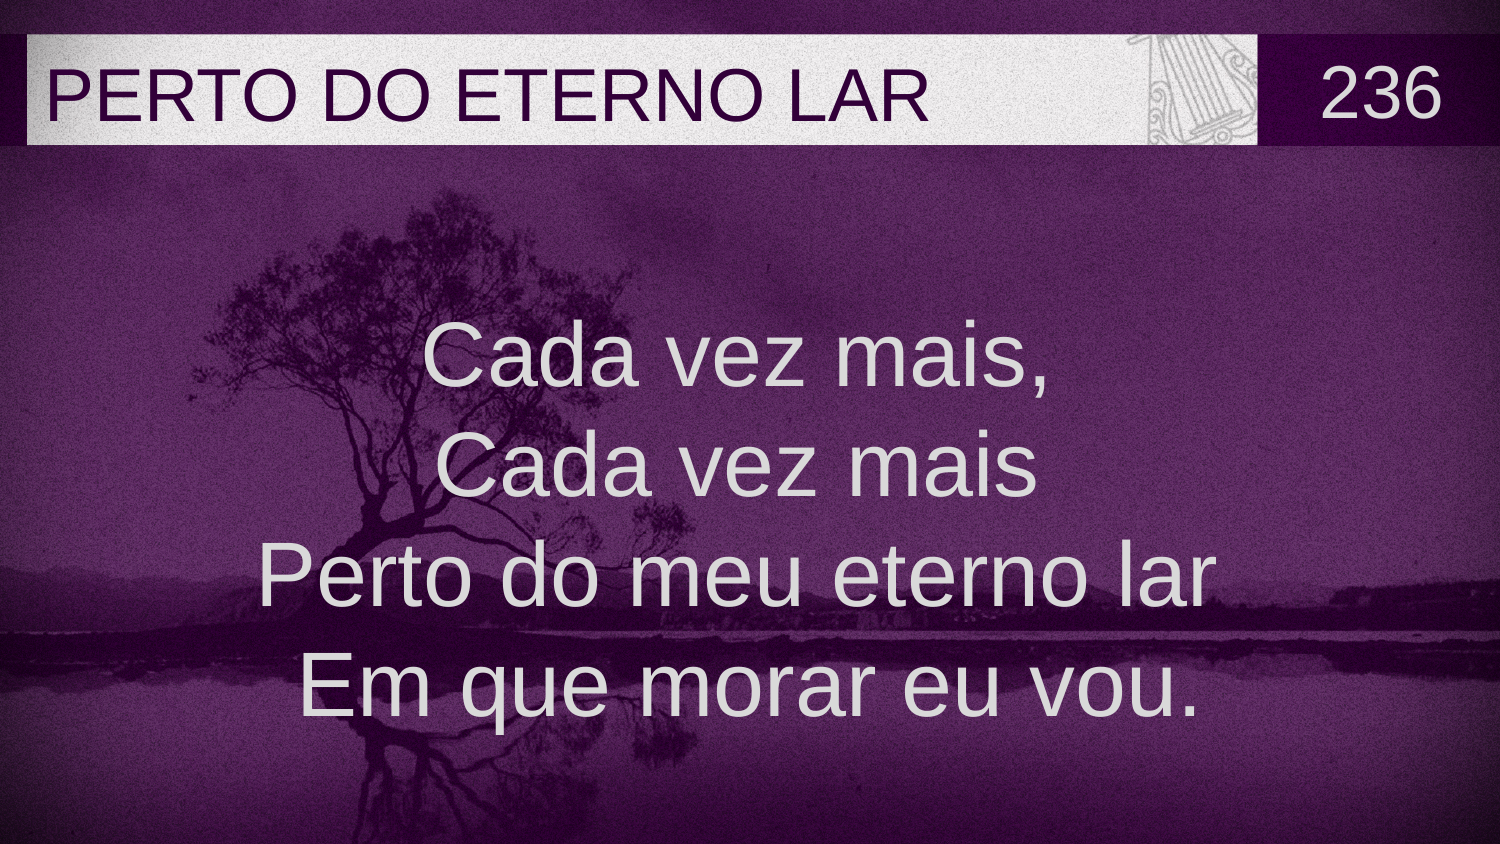

# PERTO DO ETERNO LAR
236
Cada vez mais,
Cada vez mais
Perto do meu eterno lar
Em que morar eu vou.